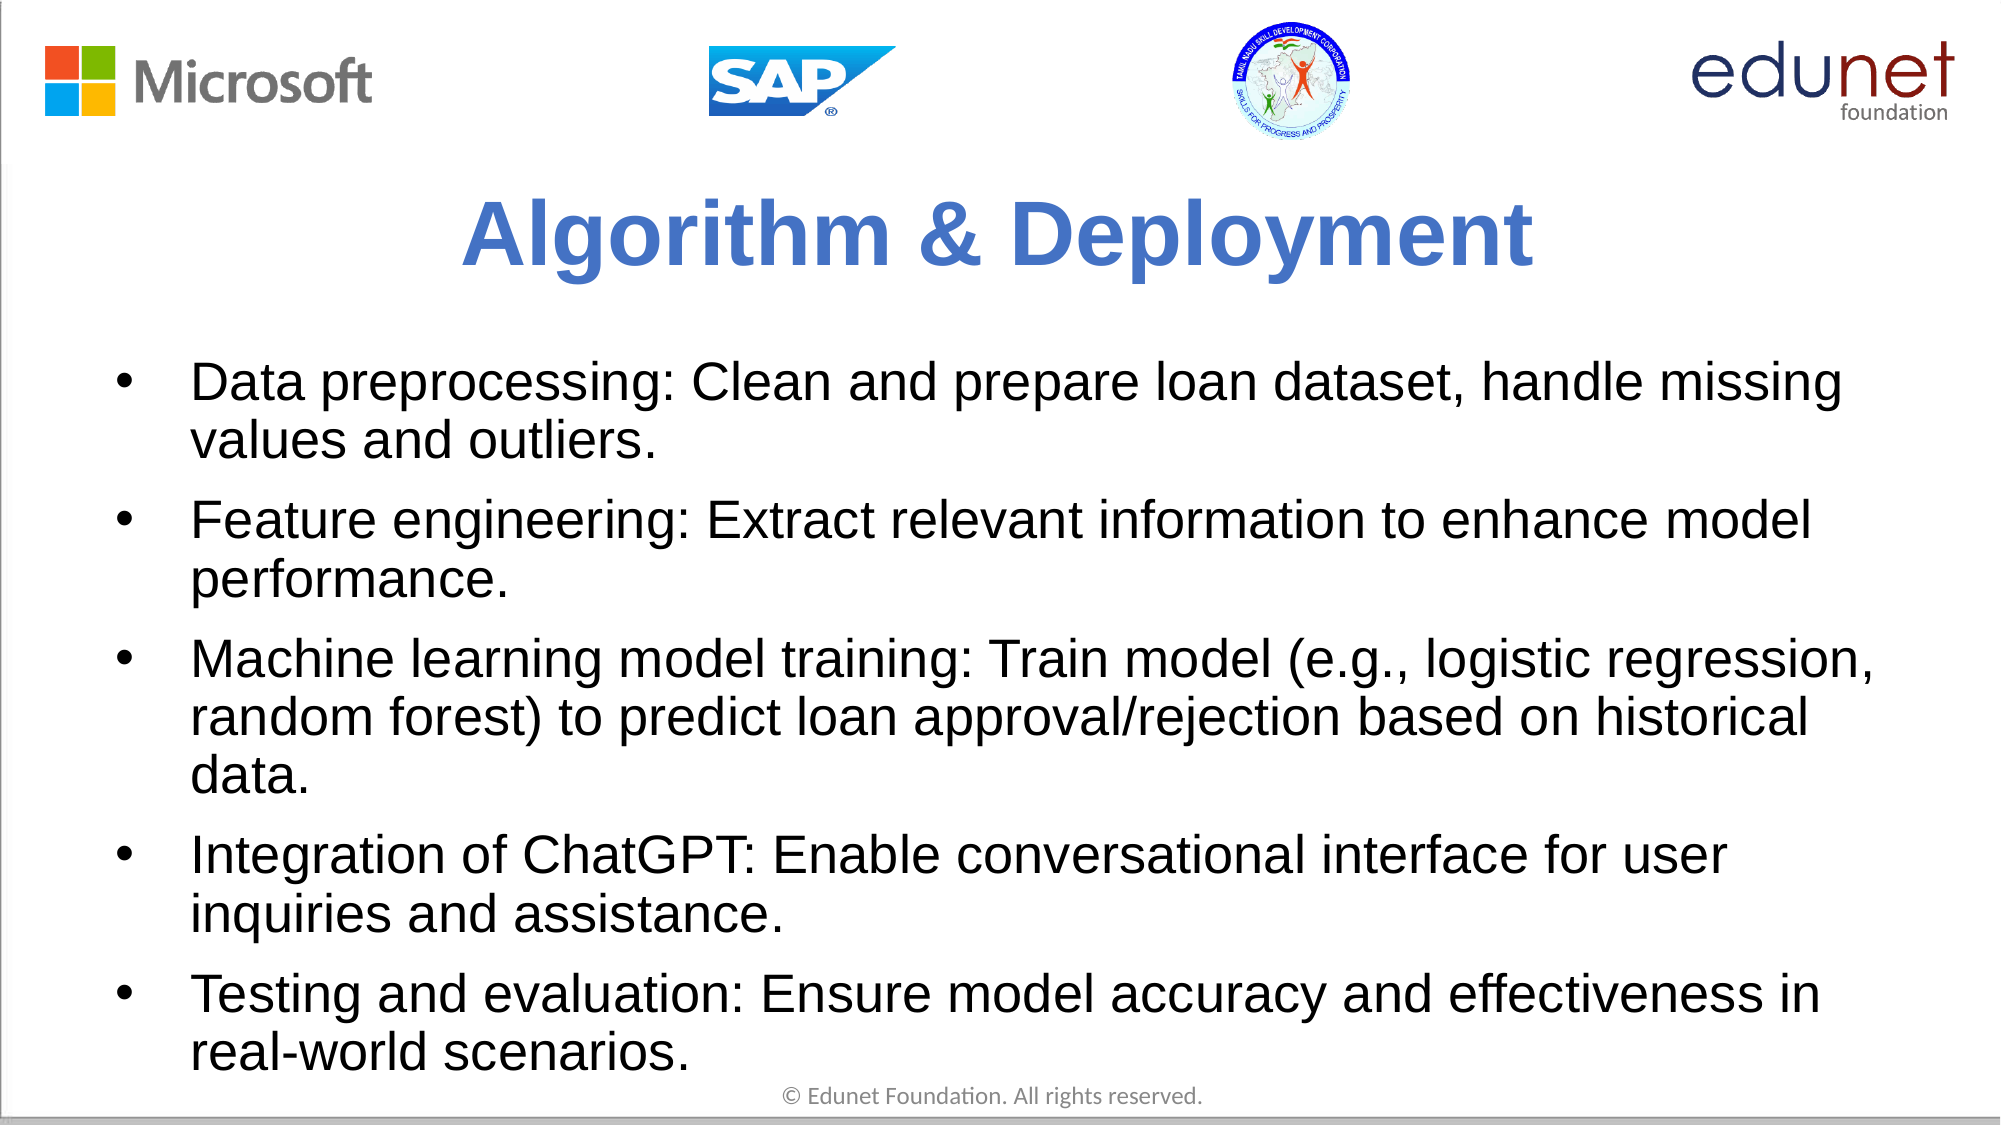

Algorithm & Deployment
Data preprocessing: Clean and prepare loan dataset, handle missing values and outliers.
Feature engineering: Extract relevant information to enhance model performance.
Machine learning model training: Train model (e.g., logistic regression, random forest) to predict loan approval/rejection based on historical data.
Integration of ChatGPT: Enable conversational interface for user inquiries and assistance.
Testing and evaluation: Ensure model accuracy and effectiveness in real-world scenarios.
© Edunet Foundation. All rights reserved.